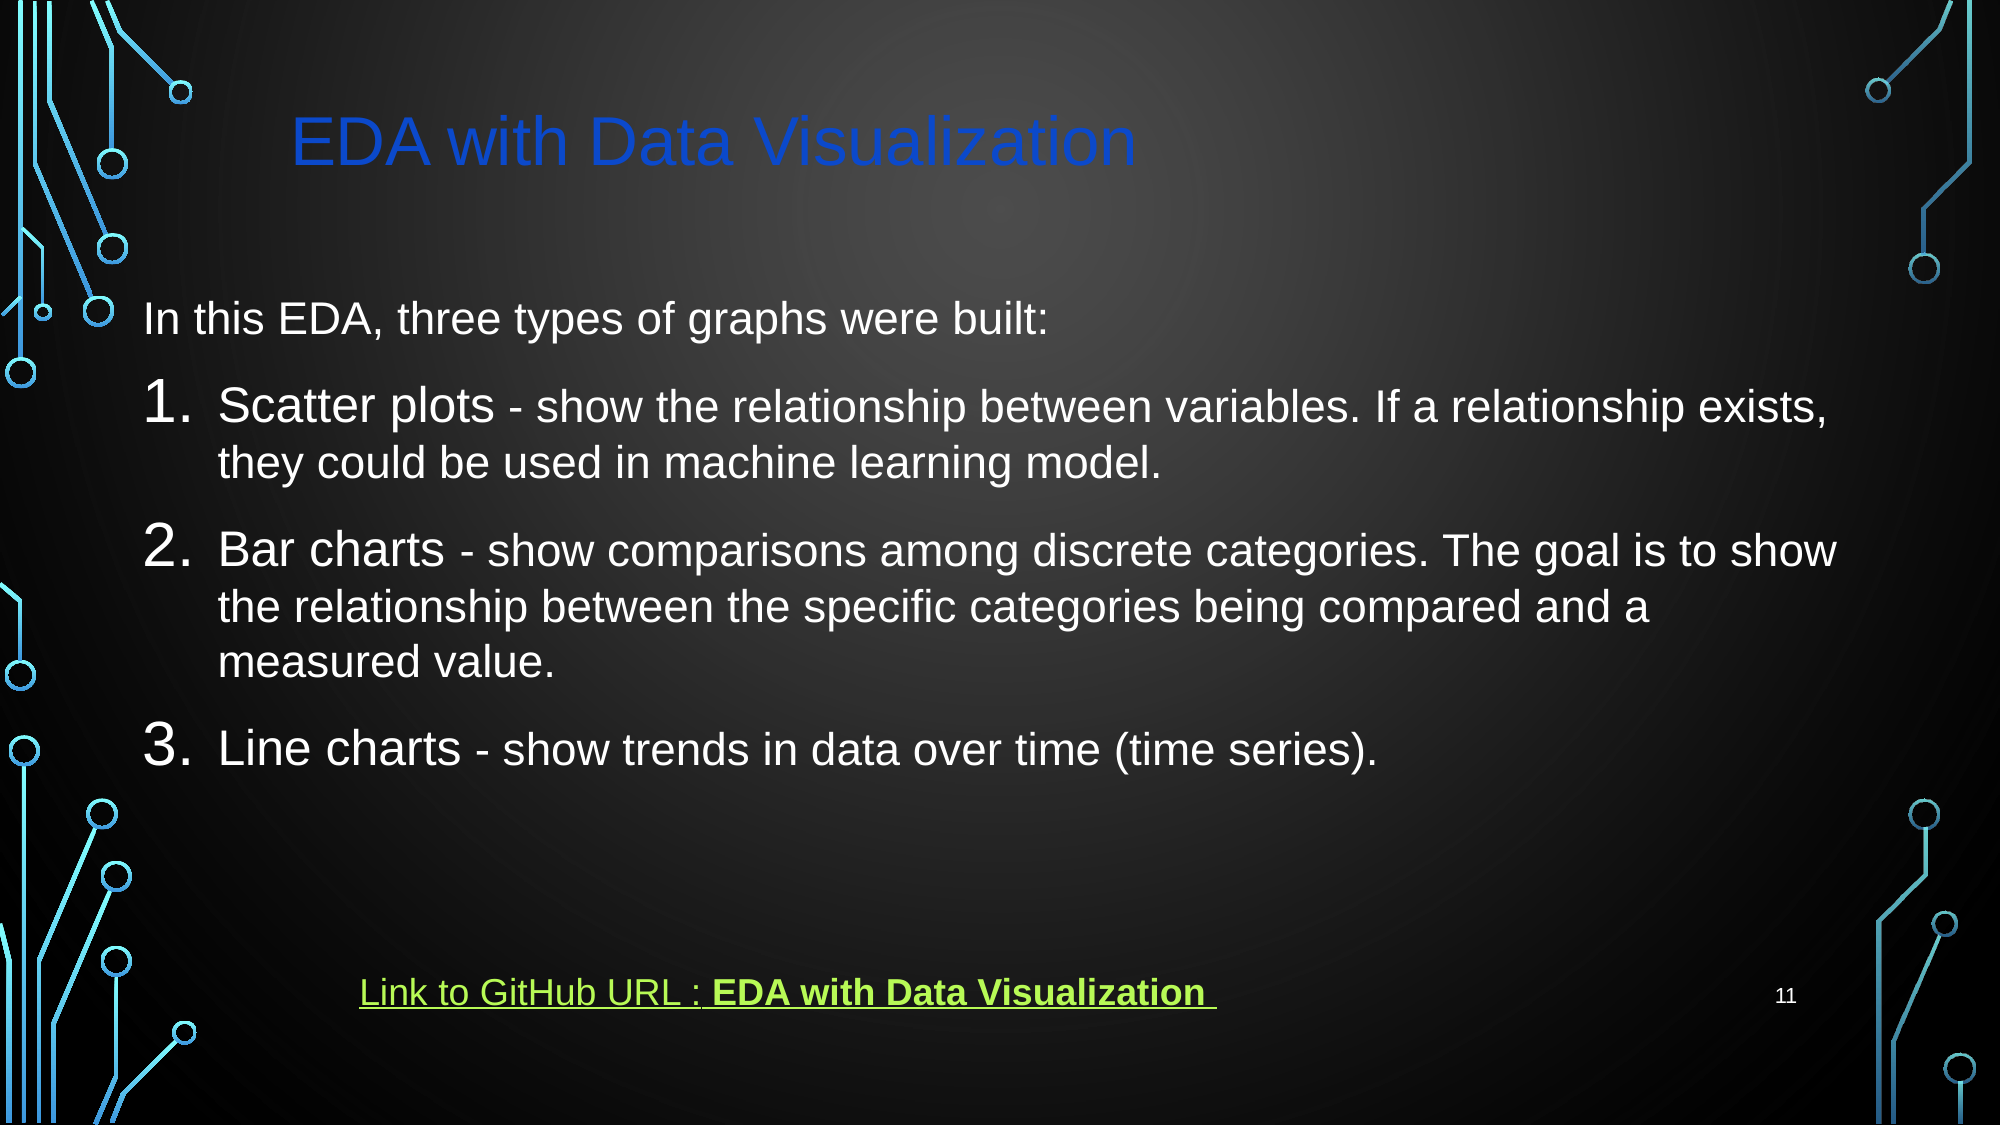

EDA with Data Visualization
In this EDA, three types of graphs were built:
Scatter plots - show the relationship between variables. If a relationship exists, they could be used in machine learning model.
Bar charts - show comparisons among discrete categories. The goal is to show the relationship between the specific categories being compared and a measured value.
Line charts - show trends in data over time (time series).
Link to GitHub URL : EDA with Data Visualization

11